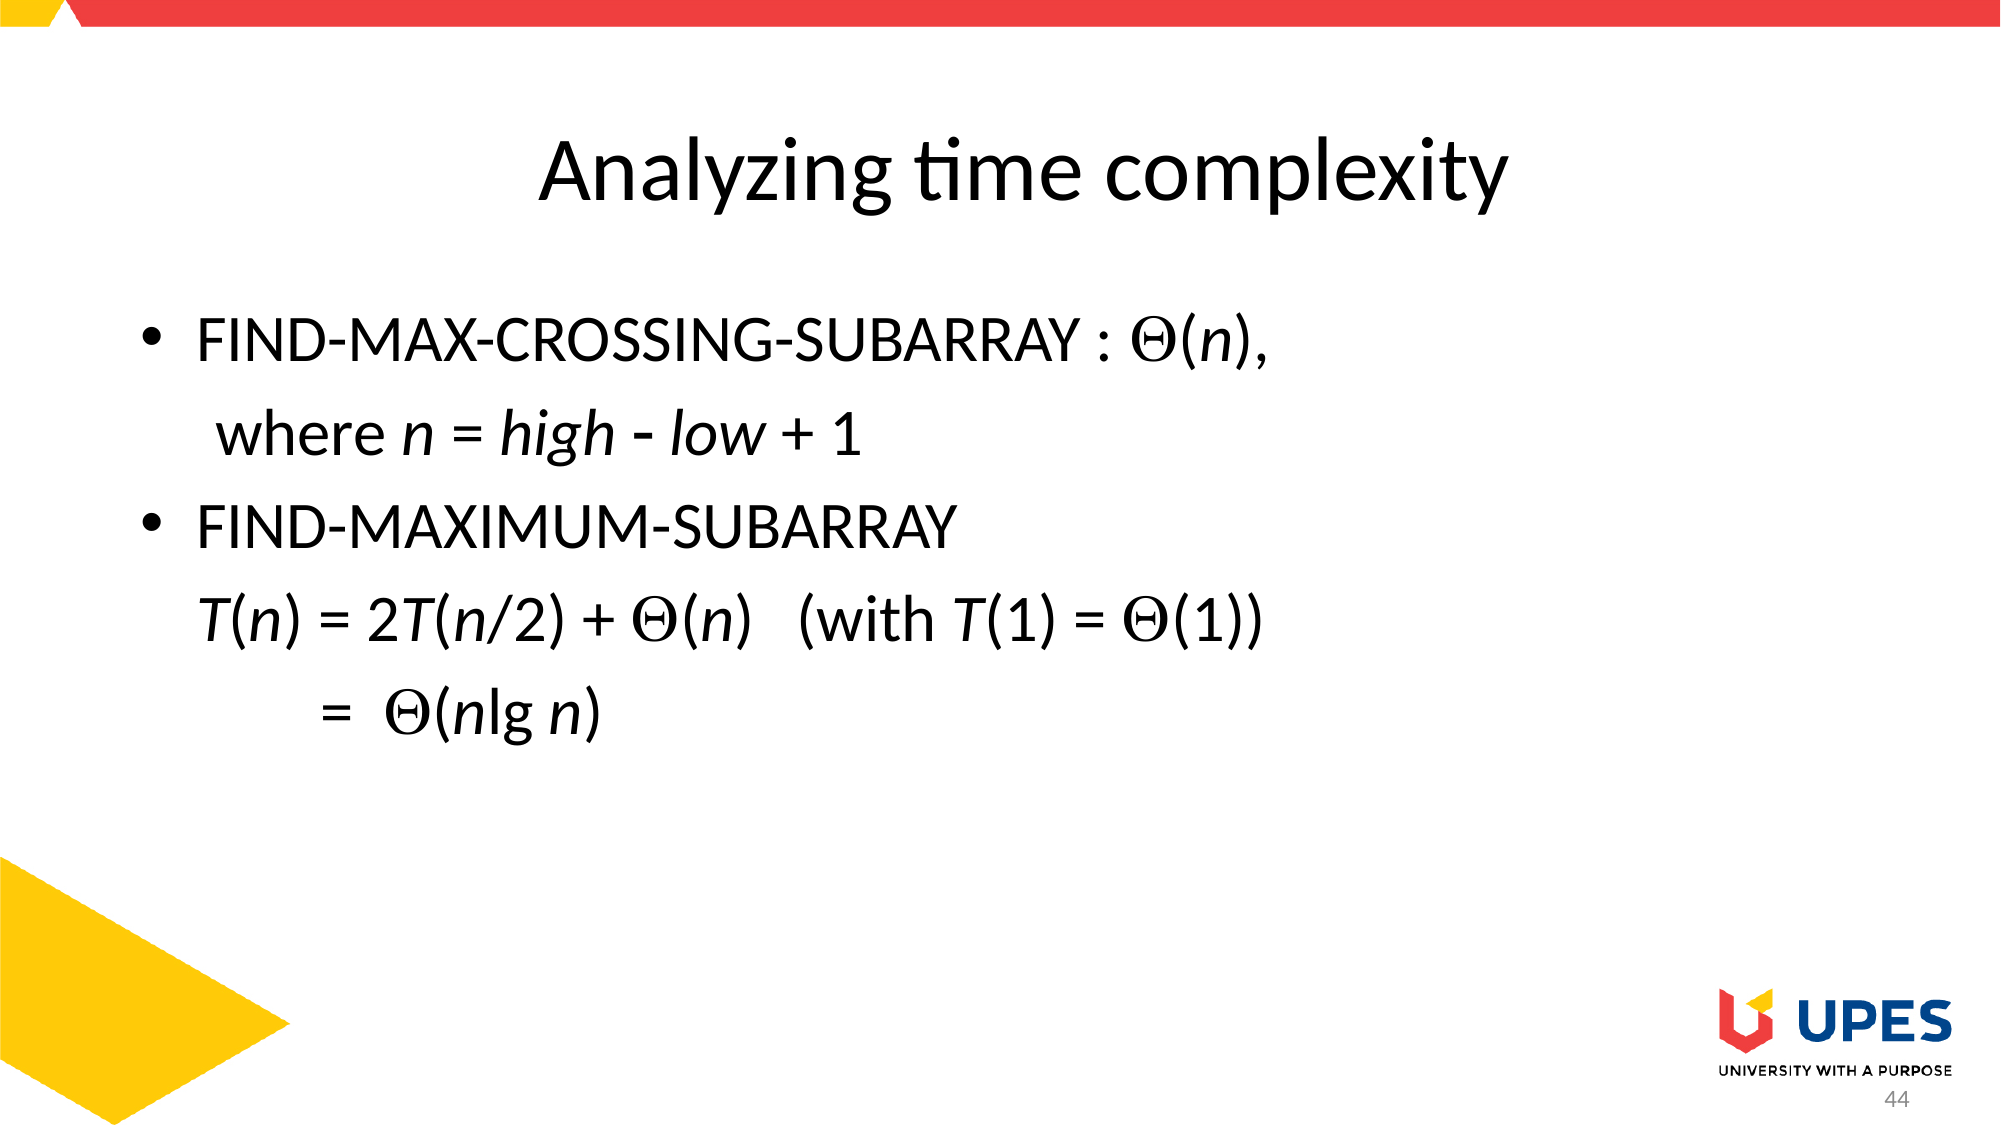

# Analyzing time complexity
FIND-MAX-CROSSING-SUBARRAY : Θ(n),
     where n = high − low + 1
FIND-MAXIMUM-SUBARRAY
	T(n) = 2T(n/2) + Θ(n)	(with T(1) = Θ(1))
            =  Θ(nlg n)